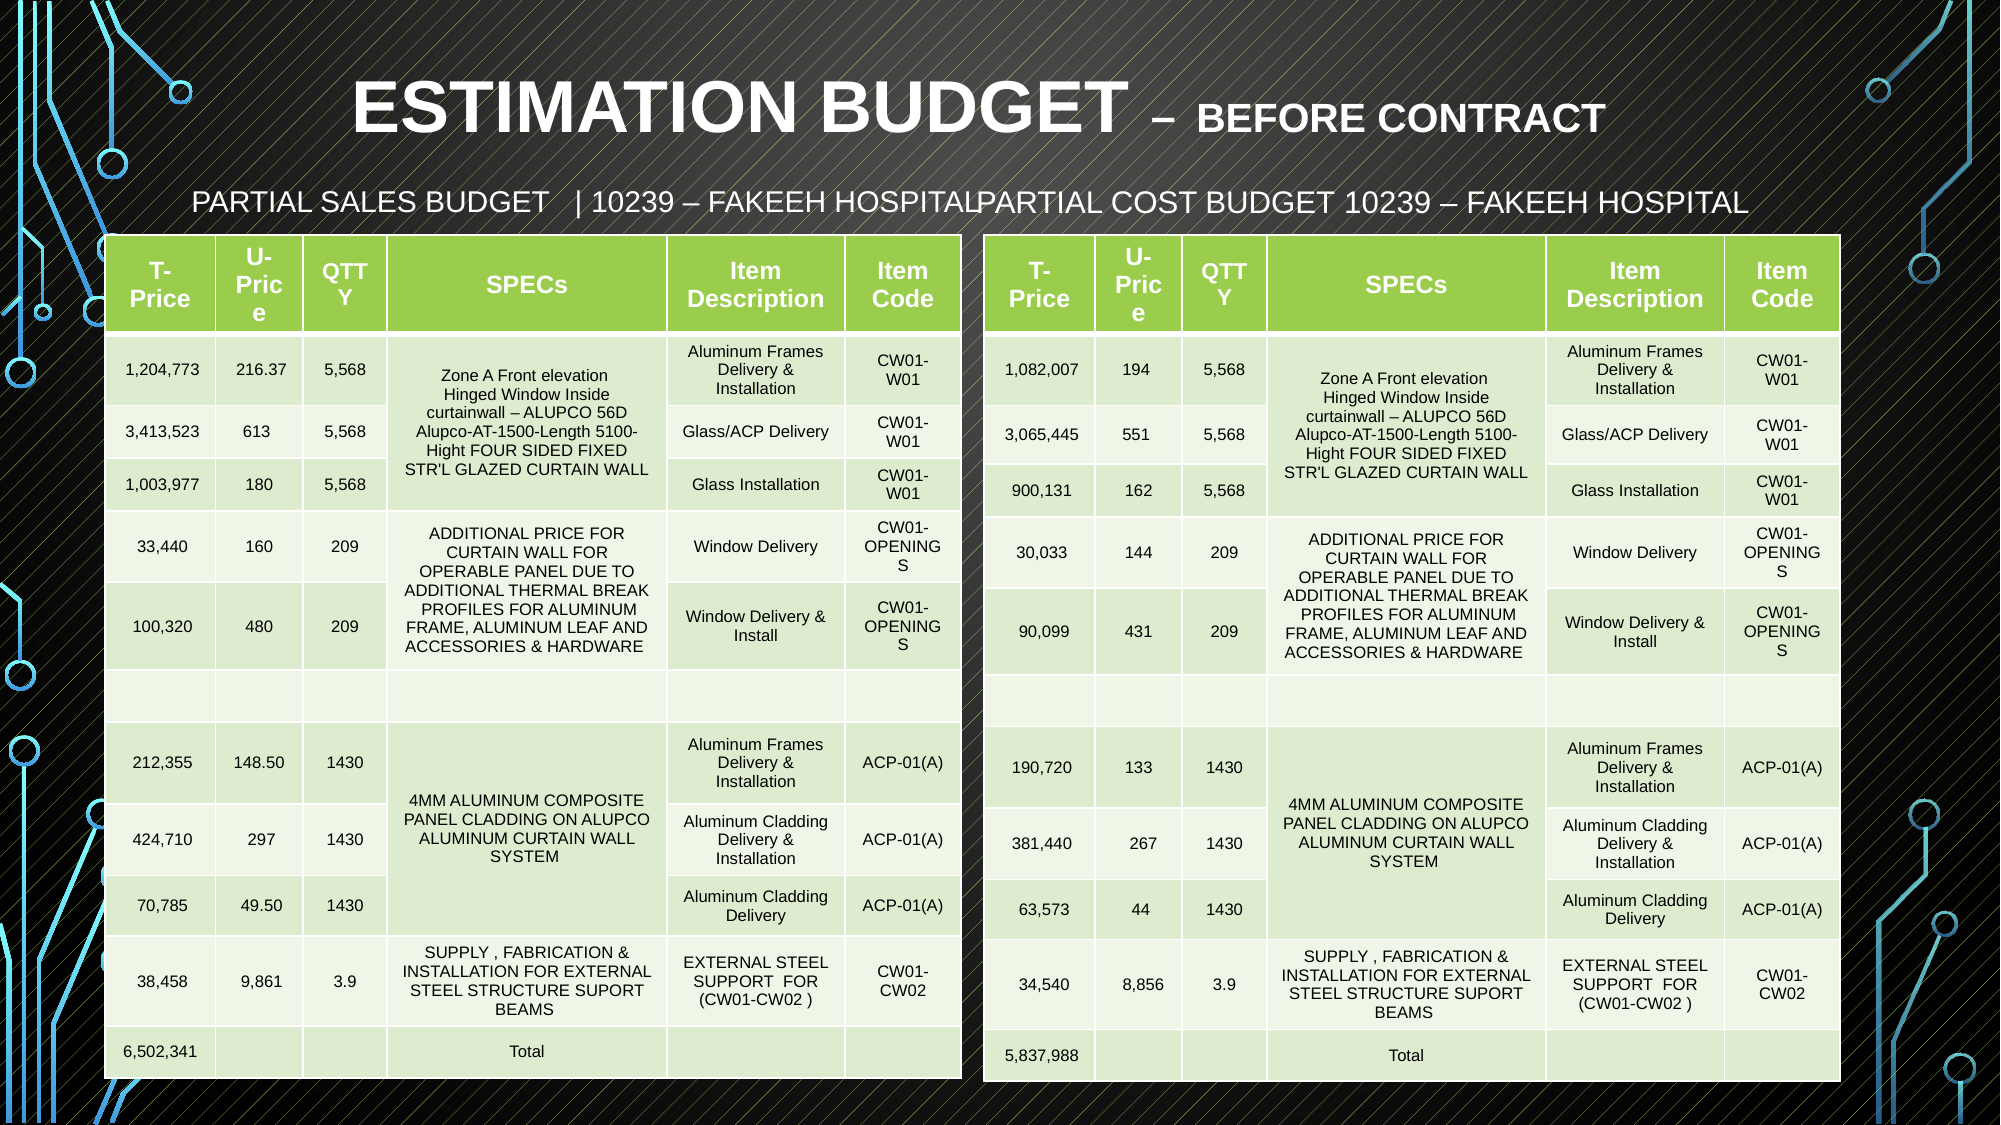

# Estimation Budget – before contract
Partial Cost Budget 10239 – Fakeeh hospital
Partial Sales Budget   | 10239 – Fakeeh hospital
| T-Price | U-Price | QTTY | SPECs | Item Description | Item Code |
| --- | --- | --- | --- | --- | --- |
| 1,082,007 | 194 | 5,568 | Zone A Front elevation Hinged Window Inside curtainwall – ALUPCO 56D Alupco-AT-1500-Length 5100-Hight FOUR SIDED FIXED STR'L GLAZED CURTAIN WALL | Aluminum Frames Delivery & Installation | CW01-W01 |
| 3,065,445 | 551 | 5,568 |  | Glass/ACP Delivery | CW01-W01 |
| 900,131 | 162 | 5,568 |  | Glass Installation | CW01-W01 |
| 30,033 | 144 | 209 | ADDITIONAL PRICE FOR CURTAIN WALL FOR OPERABLE PANEL DUE TO ADDITIONAL THERMAL BREAK PROFILES FOR ALUMINUM FRAME, ALUMINUM LEAF AND ACCESSORIES & HARDWARE | Window Delivery | CW01- OPENINGS |
| 90,099 | 431 | 209 |  | Window Delivery & Install | CW01- OPENINGS |
|  |  |  |  |  |  |
| 190,720 | 133 | 1430 | 4MM ALUMINUM COMPOSITE PANEL CLADDING ON ALUPCO ALUMINUM CURTAIN WALL SYSTEM | Aluminum Frames Delivery & Installation | ACP-01(A) |
| 381,440 | 267 | 1430 |  | Aluminum Cladding Delivery & Installation | ACP-01(A) |
| 63,573 | 44 | 1430 |  | Aluminum Cladding Delivery | ACP-01(A) |
| 34,540 | 8,856 | 3.9 | SUPPLY , FABRICATION & INSTALLATION FOR EXTERNAL STEEL STRUCTURE SUPORT BEAMS | EXTERNAL STEEL SUPPORT FOR (CW01-CW02 ) | CW01-CW02 |
| 5,837,988 |  |  | Total |  |  |
| T-Price | U-Price | QTTY | SPECs | Item Description | Item Code |
| --- | --- | --- | --- | --- | --- |
| 1,204,773 | 216.37 | 5,568 | Zone A Front elevation Hinged Window Inside curtainwall – ALUPCO 56D Alupco-AT-1500-Length 5100-Hight FOUR SIDED FIXED STR'L GLAZED CURTAIN WALL | Aluminum Frames Delivery & Installation | CW01-W01 |
| 3,413,523 | 613 | 5,568 |  | Glass/ACP Delivery | CW01-W01 |
| 1,003,977 | 180 | 5,568 |  | Glass Installation | CW01-W01 |
| 33,440 | 160 | 209 | ADDITIONAL PRICE FOR CURTAIN WALL FOR OPERABLE PANEL DUE TO ADDITIONAL THERMAL BREAK PROFILES FOR ALUMINUM FRAME, ALUMINUM LEAF AND ACCESSORIES & HARDWARE | Window Delivery | CW01- OPENINGS |
| 100,320 | 480 | 209 |  | Window Delivery & Install | CW01- OPENINGS |
|  |  |  |  |  |  |
| 212,355 | 148.50 | 1430 | 4MM ALUMINUM COMPOSITE PANEL CLADDING ON ALUPCO ALUMINUM CURTAIN WALL SYSTEM | Aluminum Frames Delivery & Installation | ACP-01(A) |
| 424,710 | 297 | 1430 |  | Aluminum Cladding Delivery & Installation | ACP-01(A) |
| 70,785 | 49.50 | 1430 |  | Aluminum Cladding Delivery | ACP-01(A) |
| 38,458 | 9,861 | 3.9 | SUPPLY , FABRICATION & INSTALLATION FOR EXTERNAL STEEL STRUCTURE SUPORT BEAMS | EXTERNAL STEEL SUPPORT FOR (CW01-CW02 ) | CW01-CW02 |
| 6,502,341 |  |  | Total |  |  |